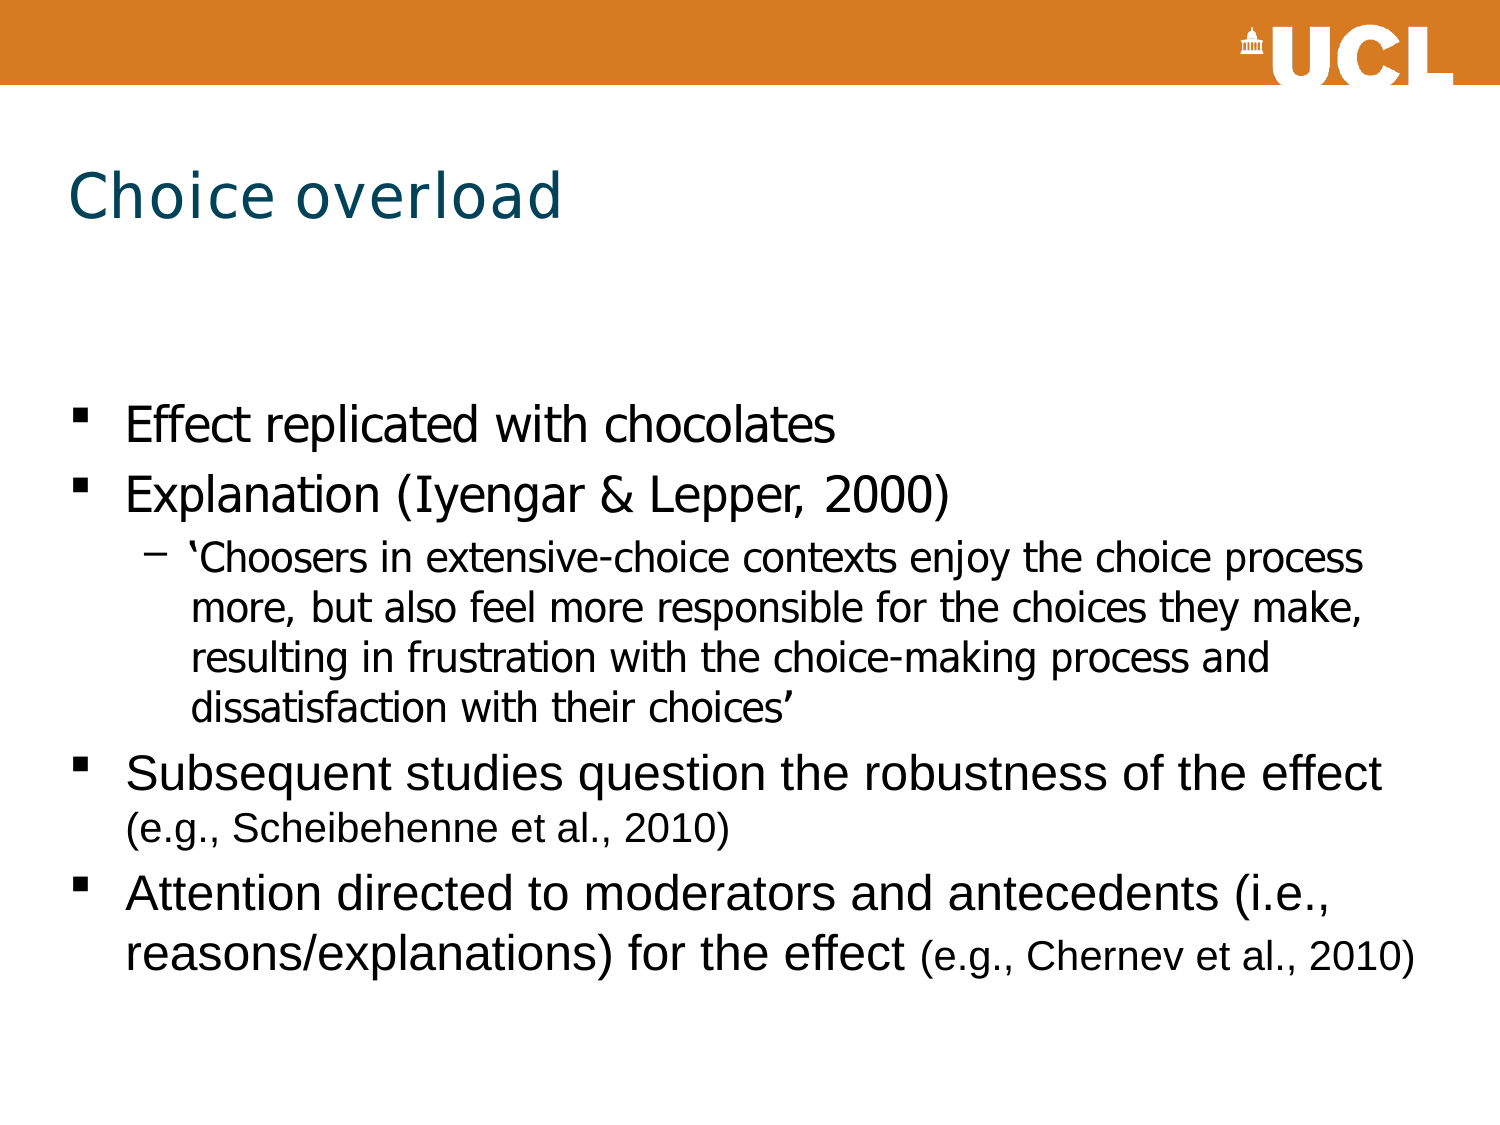

# Choice overload
Effect replicated with chocolates
Explanation (Iyengar & Lepper, 2000)
‘Choosers in extensive-choice contexts enjoy the choice process more, but also feel more responsible for the choices they make, resulting in frustration with the choice-making process and dissatisfaction with their choices’
Subsequent studies question the robustness of the effect (e.g., Scheibehenne et al., 2010)
Attention directed to moderators and antecedents (i.e., reasons/explanations) for the effect (e.g., Chernev et al., 2010)